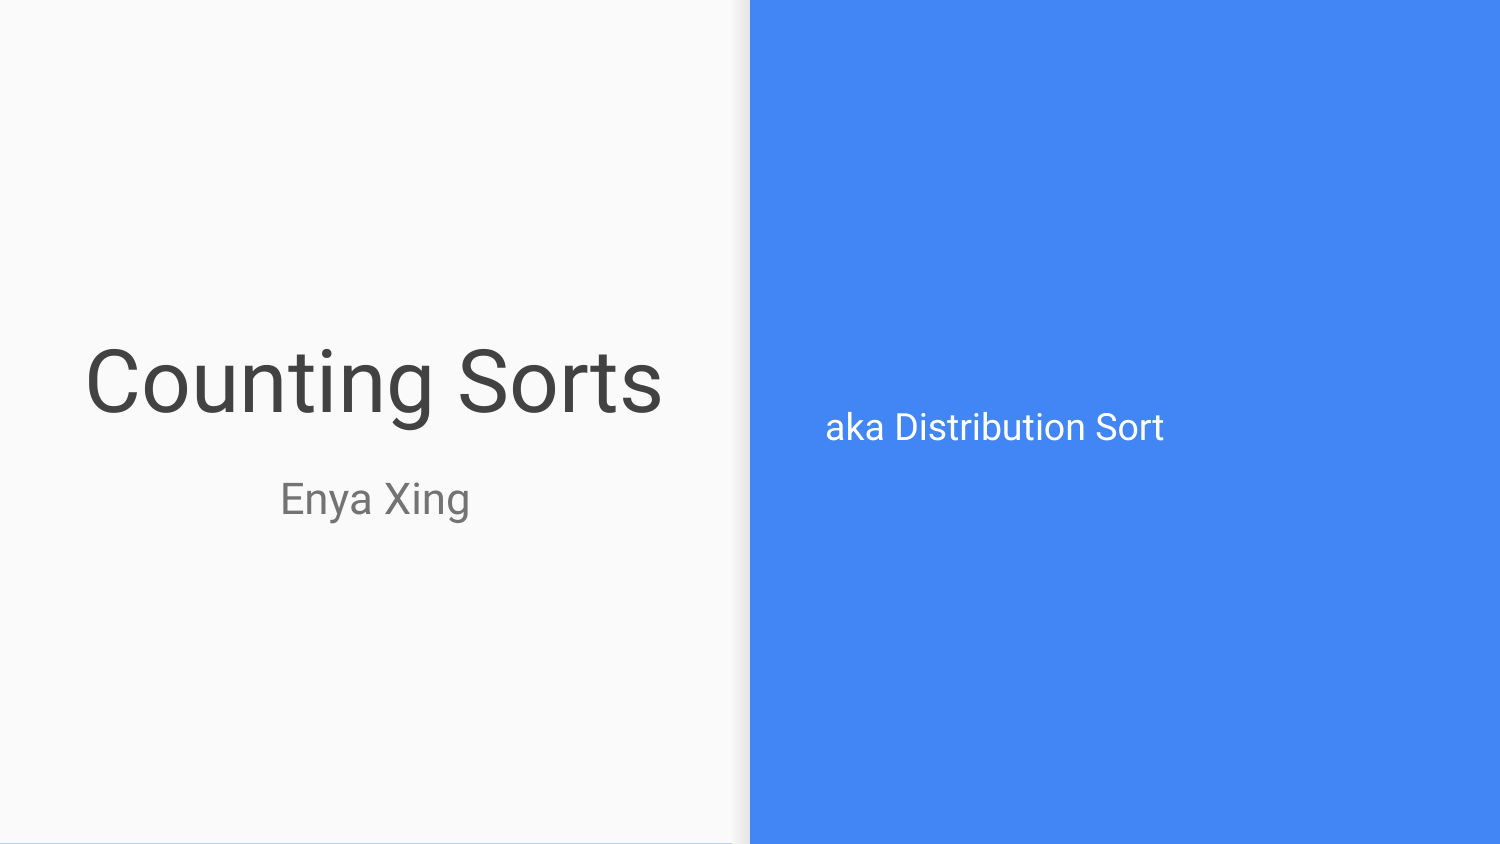

aka Distribution Sort
# Counting Sorts
Enya Xing